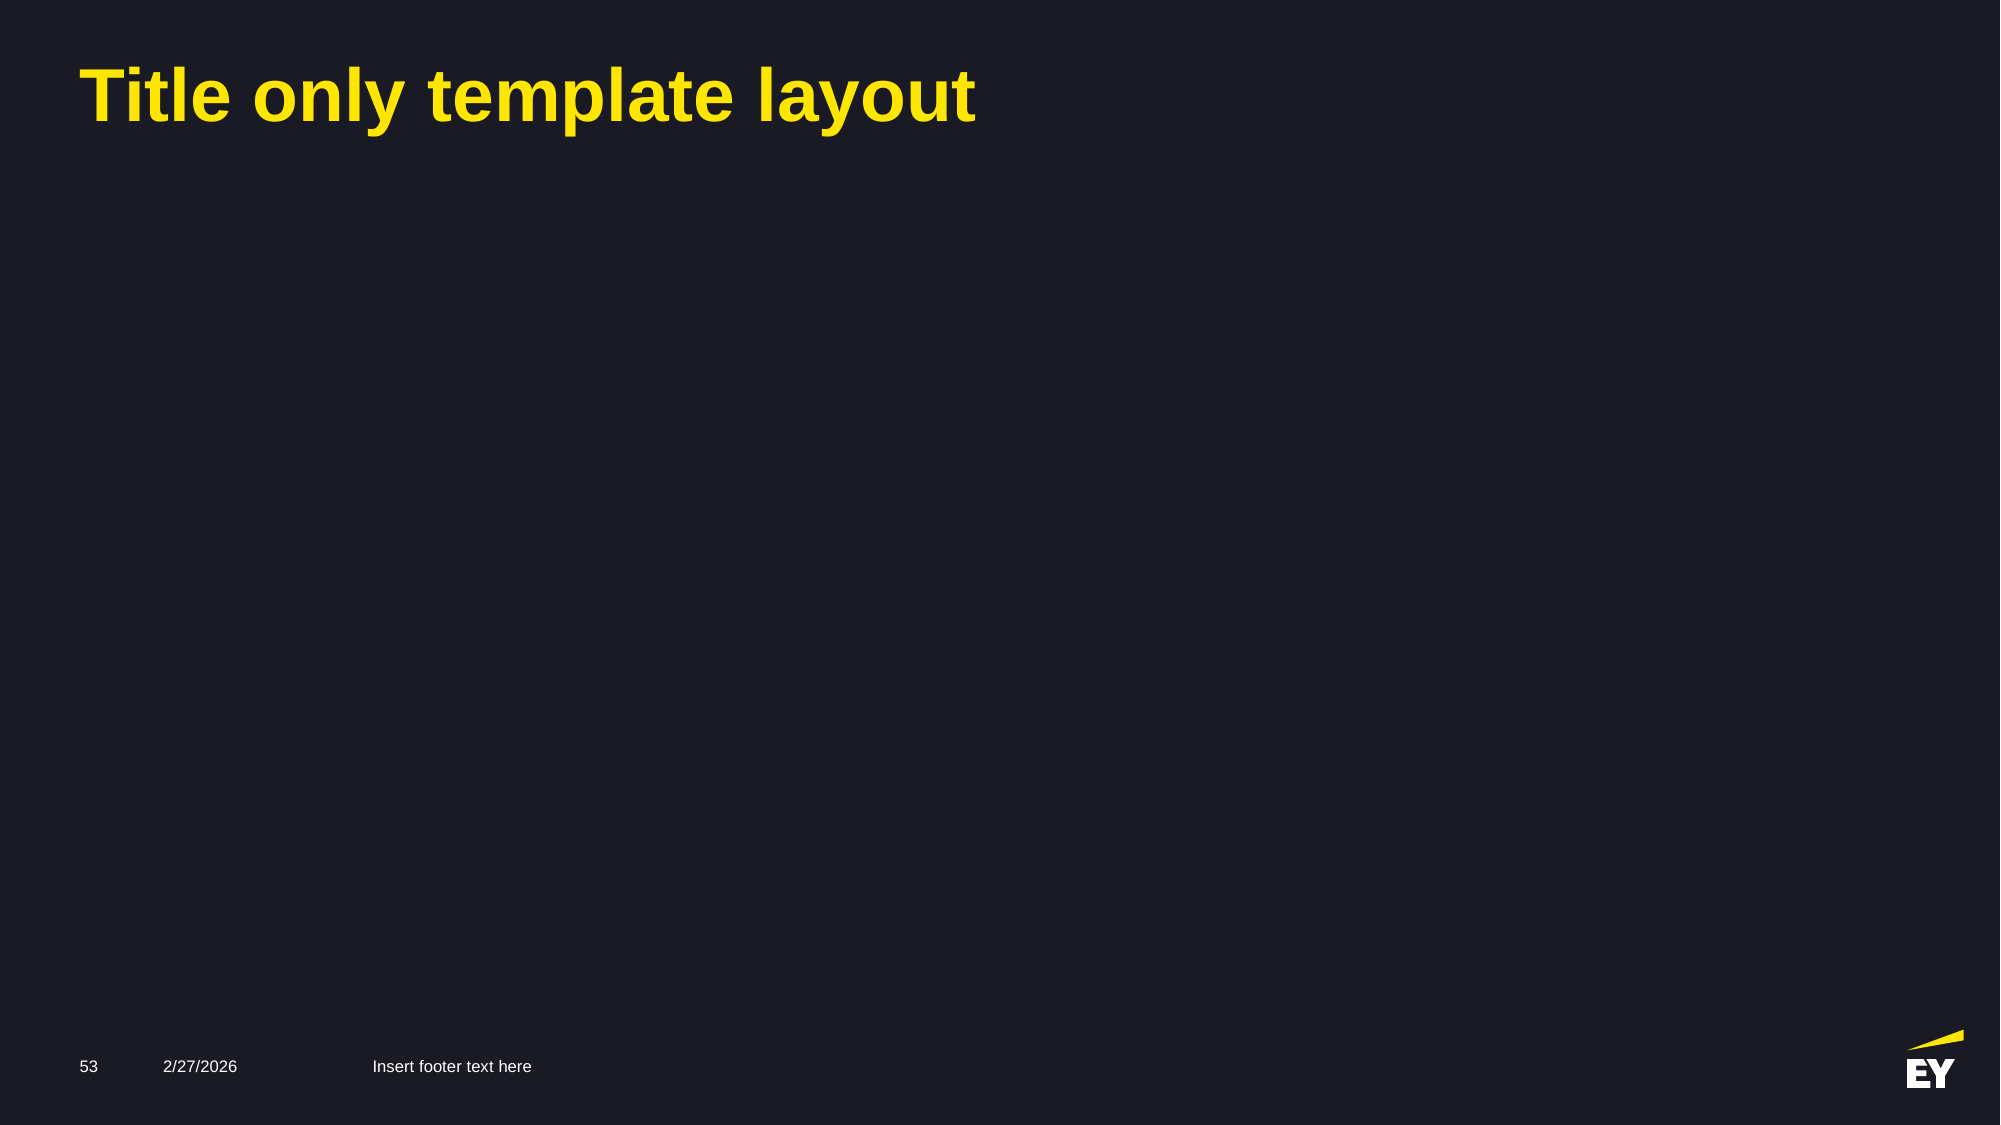

# Title only template layout
53
2/27/2026
Insert footer text here